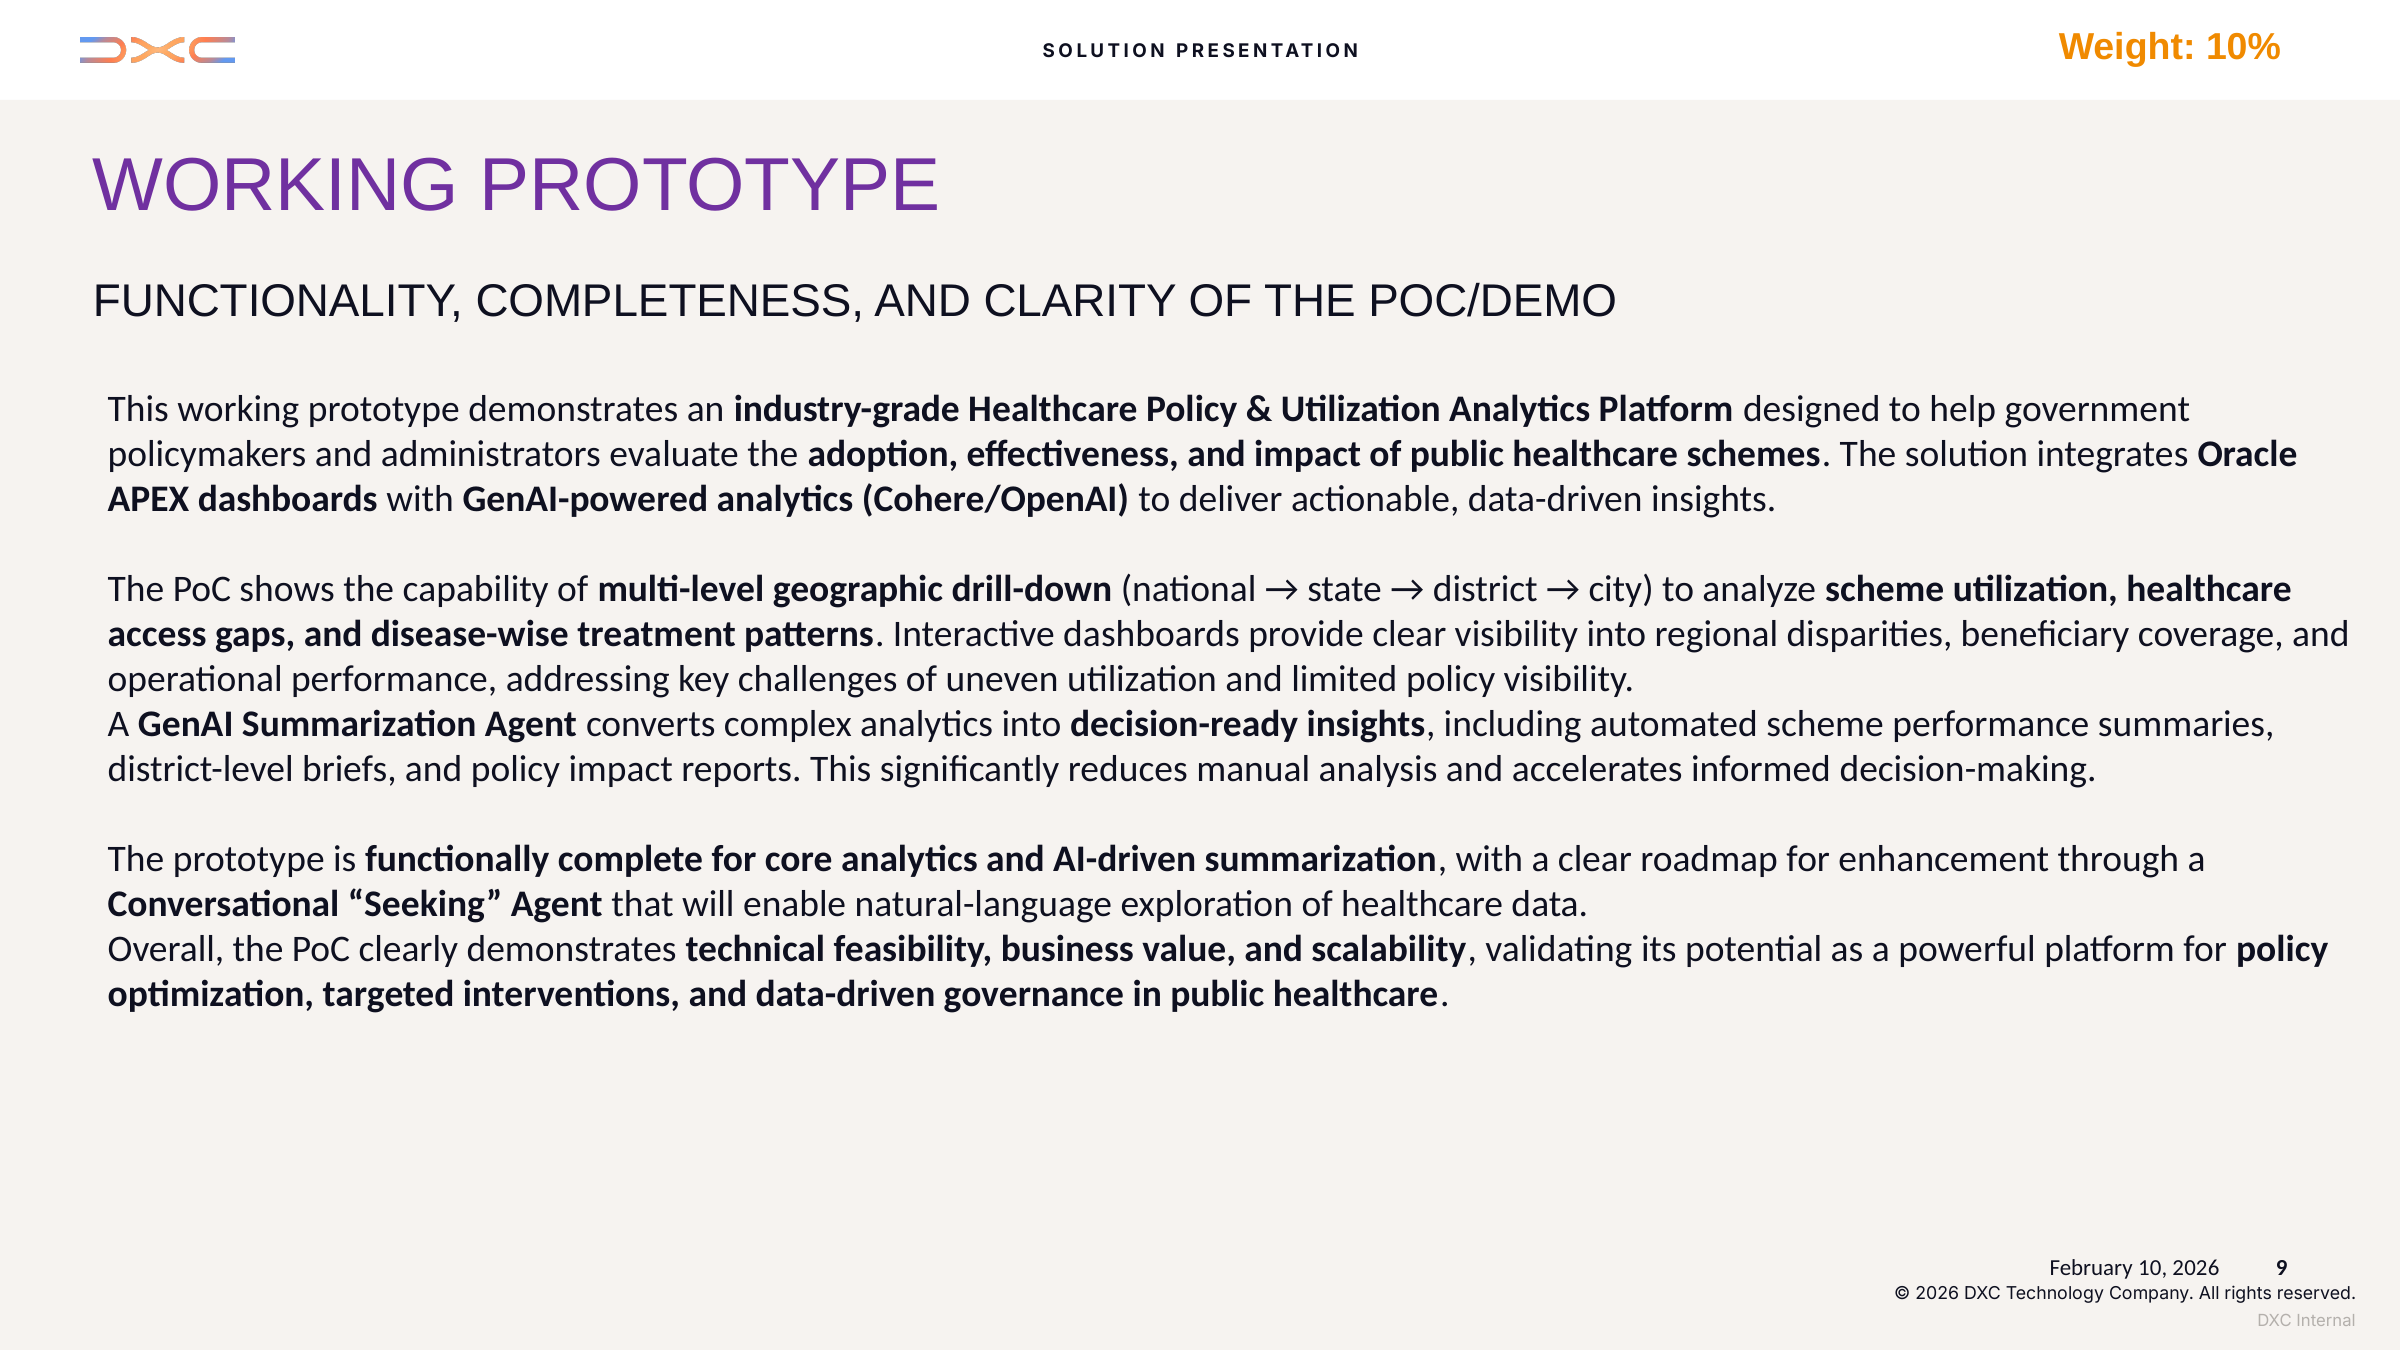

Weight: 10%
# Working Prototype
Functionality, completeness, and clarity of the PoC/demo
This working prototype demonstrates an industry-grade Healthcare Policy & Utilization Analytics Platform designed to help government policymakers and administrators evaluate the adoption, effectiveness, and impact of public healthcare schemes. The solution integrates Oracle APEX dashboards with GenAI-powered analytics (Cohere/OpenAI) to deliver actionable, data-driven insights.

The PoC shows the capability of multi-level geographic drill-down (national → state → district → city) to analyze scheme utilization, healthcare access gaps, and disease-wise treatment patterns. Interactive dashboards provide clear visibility into regional disparities, beneficiary coverage, and operational performance, addressing key challenges of uneven utilization and limited policy visibility.
A GenAI Summarization Agent converts complex analytics into decision-ready insights, including automated scheme performance summaries, district-level briefs, and policy impact reports. This significantly reduces manual analysis and accelerates informed decision-making.

The prototype is functionally complete for core analytics and AI-driven summarization, with a clear roadmap for enhancement through a Conversational “Seeking” Agent that will enable natural-language exploration of healthcare data.
Overall, the PoC clearly demonstrates technical feasibility, business value, and scalability, validating its potential as a powerful platform for policy optimization, targeted interventions, and data-driven governance in public healthcare.